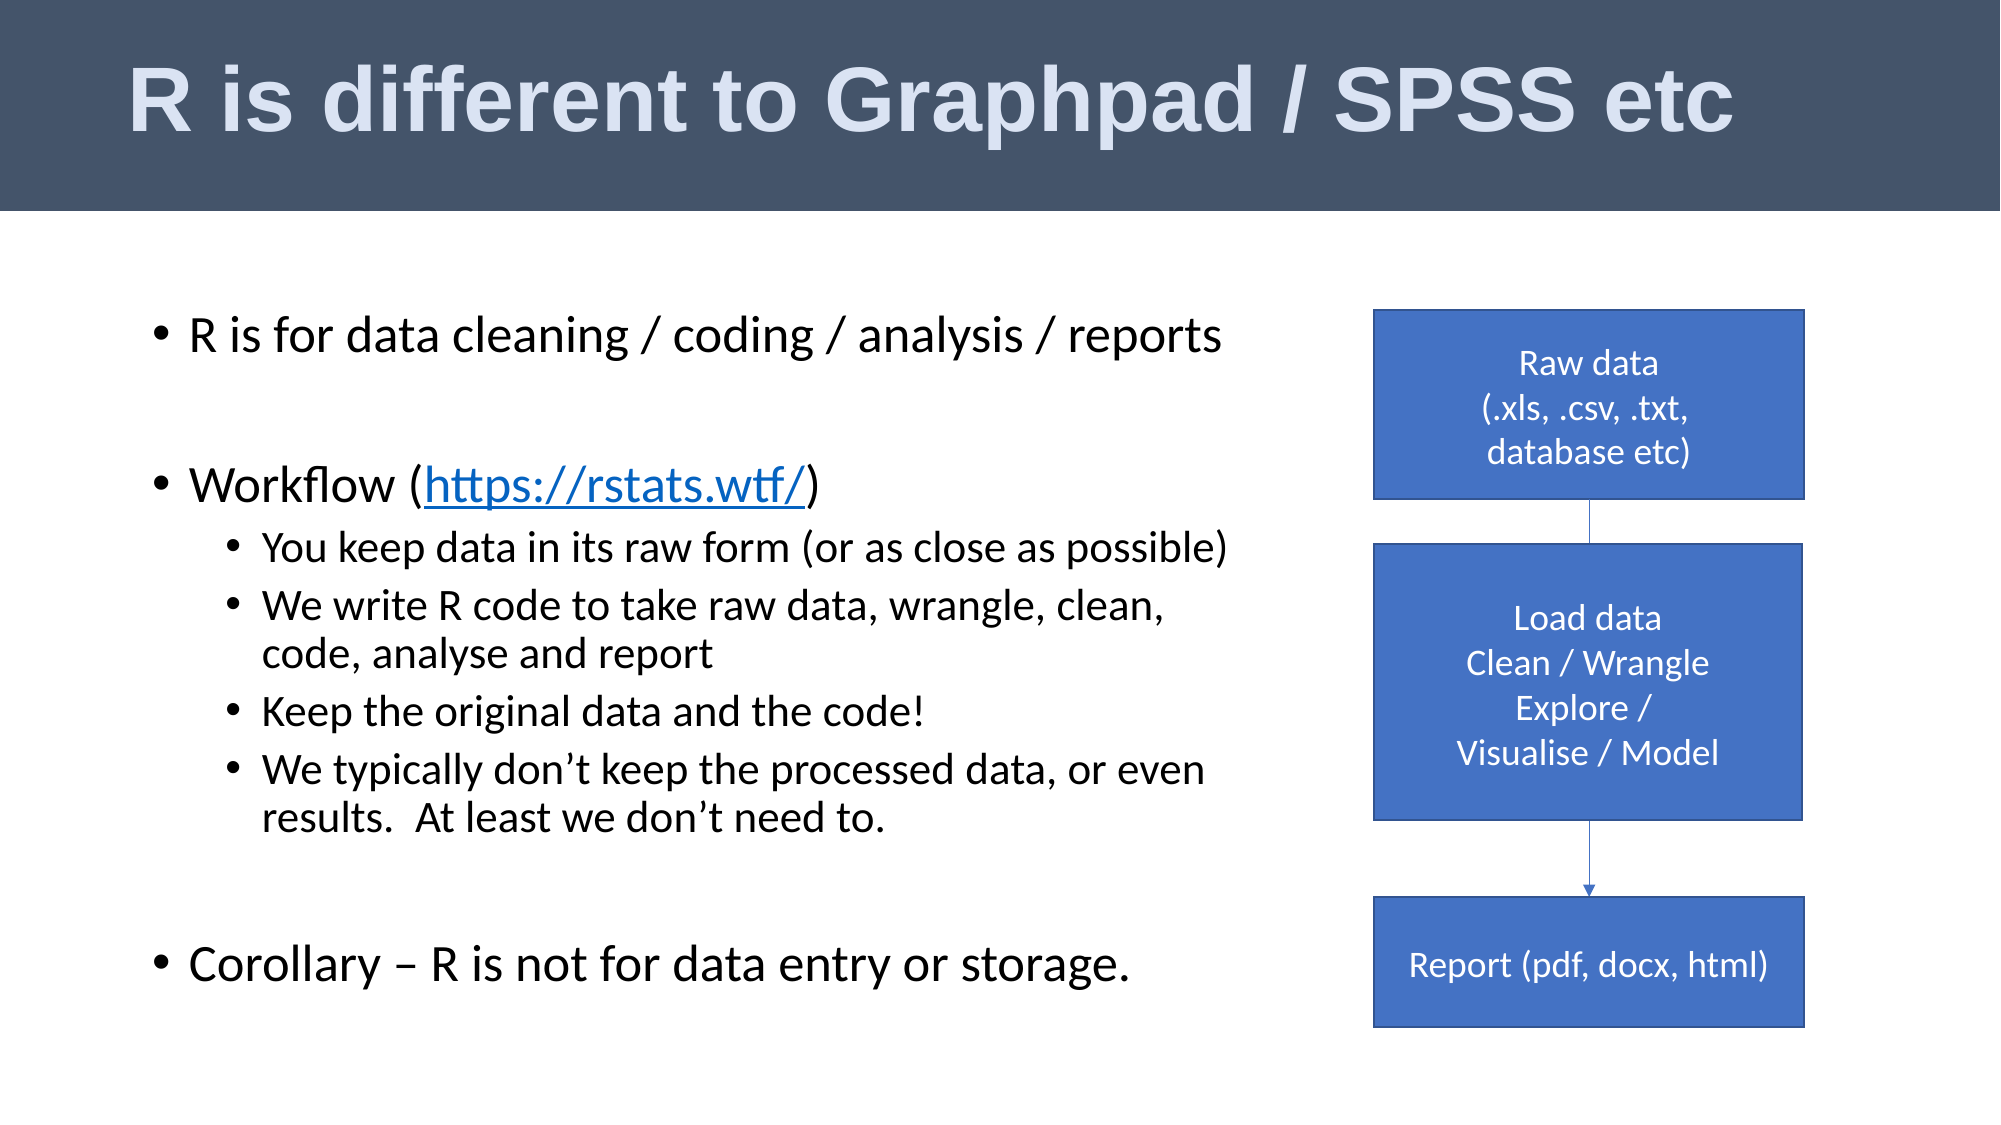

# R is different to Graphpad / SPSS etc
R is for data cleaning / coding / analysis / reports

Workflow (https://rstats.wtf/)
You keep data in its raw form (or as close as possible)
We write R code to take raw data, wrangle, clean, code, analyse and report
Keep the original data and the code!
We typically don’t keep the processed data, or even results.  At least we don’t need to.

Corollary – R is not for data entry or storage.
Raw data
(.xls, .csv, .txt,
database etc)
Load data
Clean / Wrangle
Explore /
Visualise / Model
Report (pdf, docx, html)